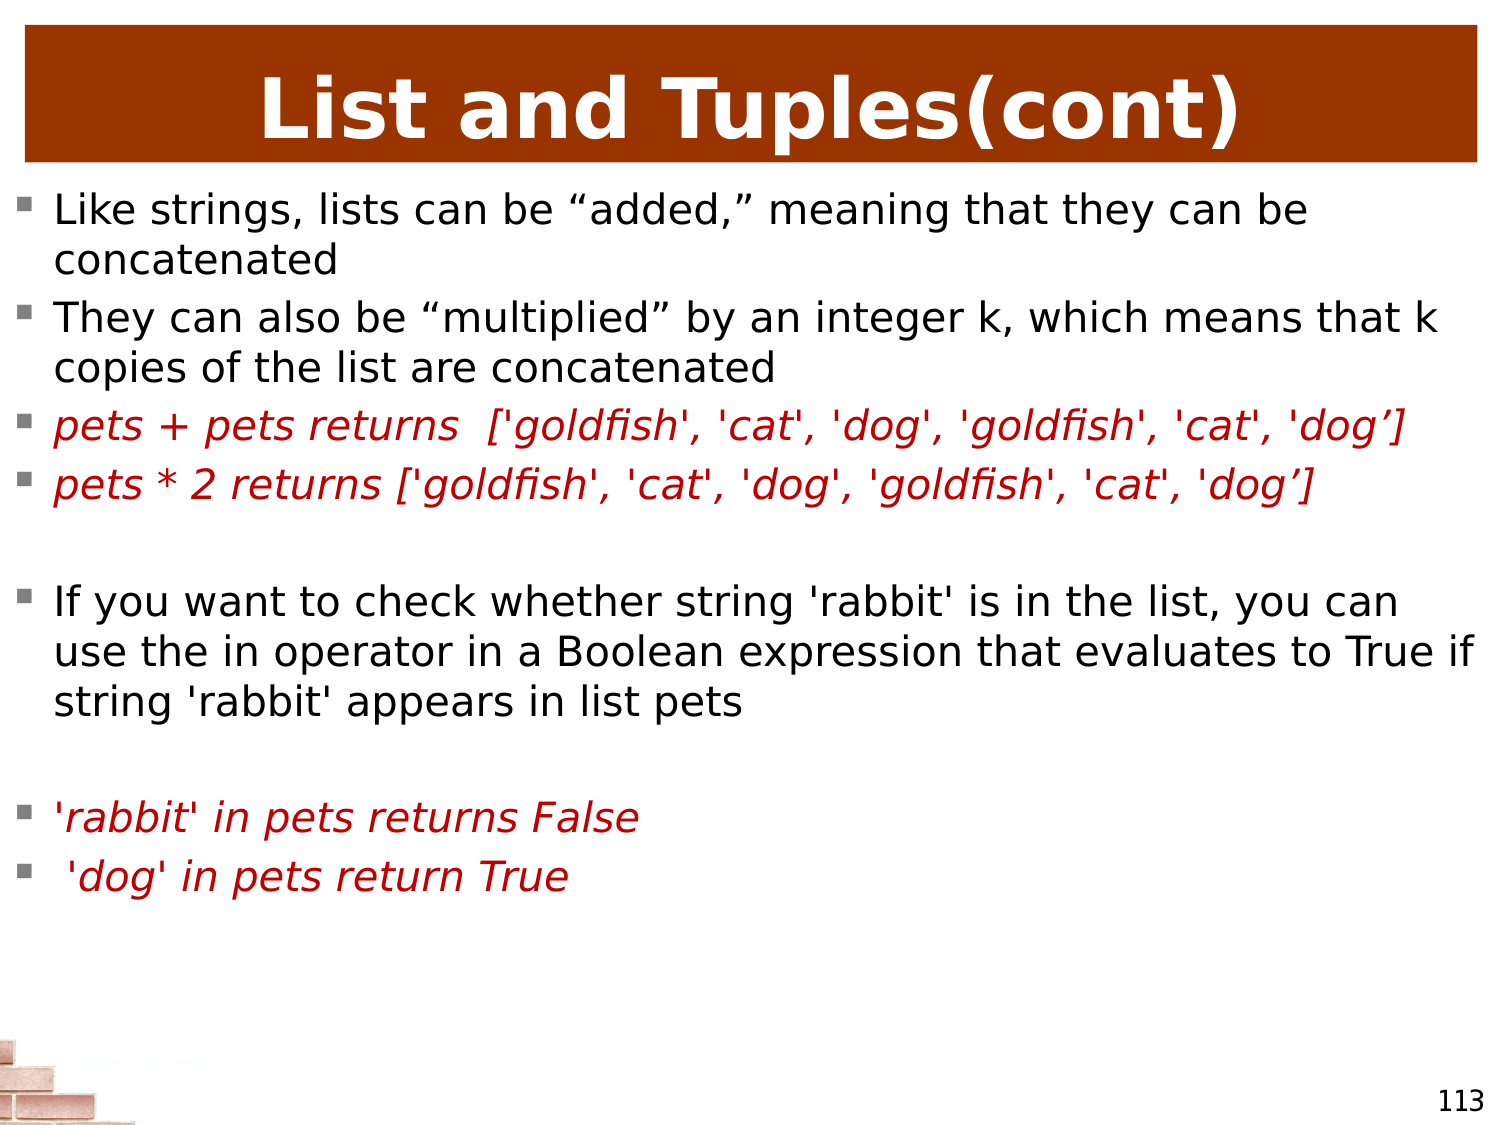

# List and Tuples(cont)
Like strings, lists can be “added,” meaning that they can be concatenated
They can also be “multiplied” by an integer k, which means that k copies of the list are concatenated
pets + pets returns  ['goldfish', 'cat', 'dog', 'goldfish', 'cat', 'dog’]
pets * 2 returns ['goldfish', 'cat', 'dog', 'goldfish', 'cat', 'dog’]

If you want to check whether string 'rabbit' is in the list, you can use the in operator in a Boolean expression that evaluates to True if string 'rabbit' appears in list pets

'rabbit' in pets returns False
 'dog' in pets return True
113